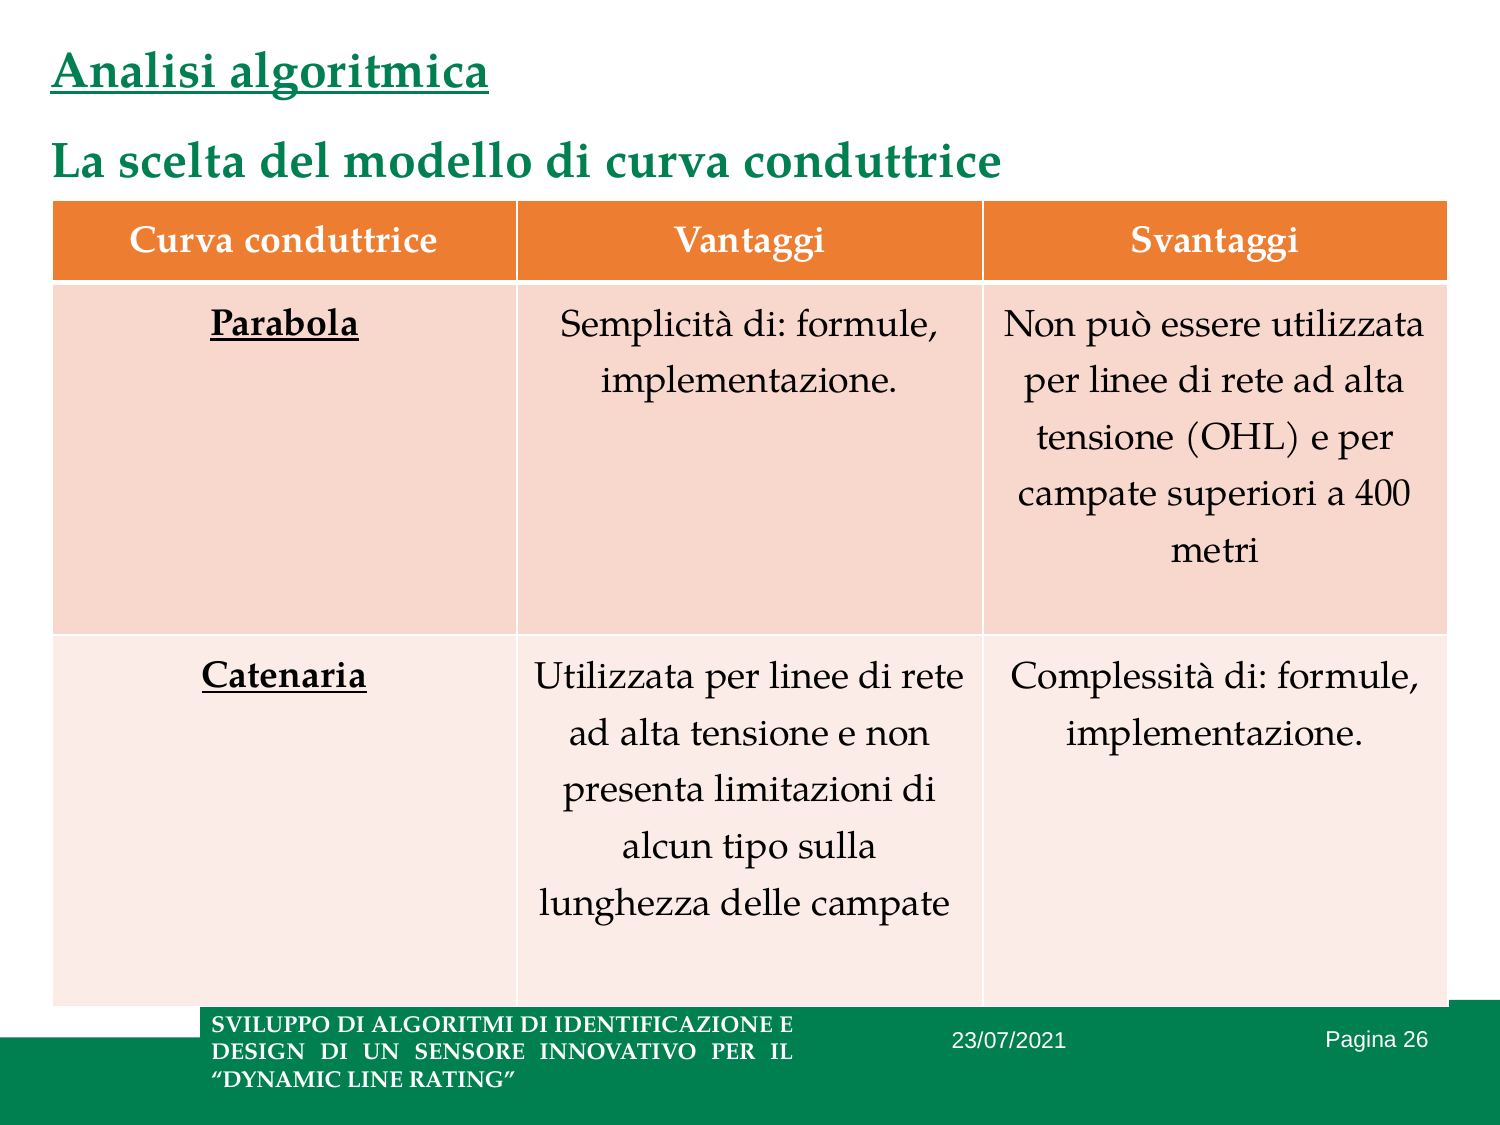

Analisi algoritmica
La scelta del modello di curva conduttrice
| Curva conduttrice | Vantaggi | Svantaggi |
| --- | --- | --- |
| Parabola | Semplicità di: formule, implementazione. | Non può essere utilizzata per linee di rete ad alta tensione (OHL) e per campate superiori a 400 metri |
| Catenaria | Utilizzata per linee di rete ad alta tensione e non presenta limitazioni di alcun tipo sulla lunghezza delle campate | Complessità di: formule, implementazione. |

Pagina 26
SVILUPPO DI ALGORITMI DI IDENTIFICAZIONE E DESIGN DI UN SENSORE INNOVATIVO PER IL “DYNAMIC LINE RATING”
23/07/2021
11/10/2021
Titolo Presentazione
Pagina 26